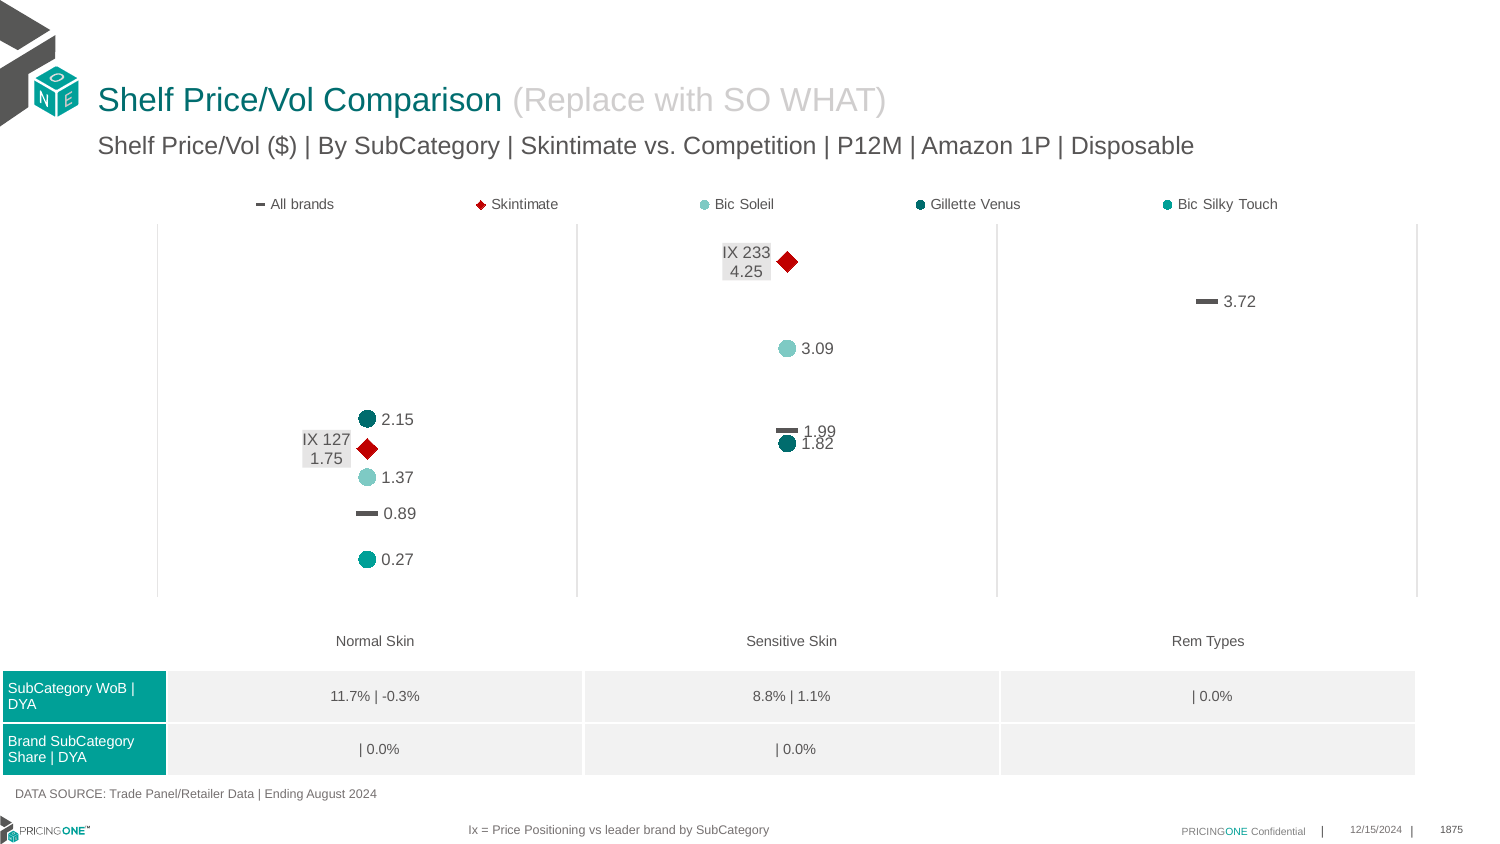

# Shelf Price/Vol Comparison (Replace with SO WHAT)
Shelf Price/Vol ($) | By SubCategory | Skintimate vs. Competition | P12M | Amazon 1P | Disposable

### Chart

| Category | All brands | Skintimate | Bic Soleil | Gillette Venus | Bic Silky Touch |
|---|---|---|---|---|---|
| IX 127 | 0.89 | 1.75 | 1.37 | 2.15 | 0.27 |
| IX 233 | 1.99 | 4.25 | 3.09 | 1.82 | None |
| None | 3.72 | None | None | None | None |
|  | Normal Skin | Sensitive Skin | Rem Types |
| --- | --- | --- | --- |
| SubCategory WoB | DYA | 11.7% | -0.3% | 8.8% | 1.1% | | 0.0% |
| Brand SubCategory Share | DYA | | 0.0% | | 0.0% |  |
DATA SOURCE: Trade Panel/Retailer Data | Ending August 2024
Ix = Price Positioning vs leader brand by SubCategory
12/15/2024
1875